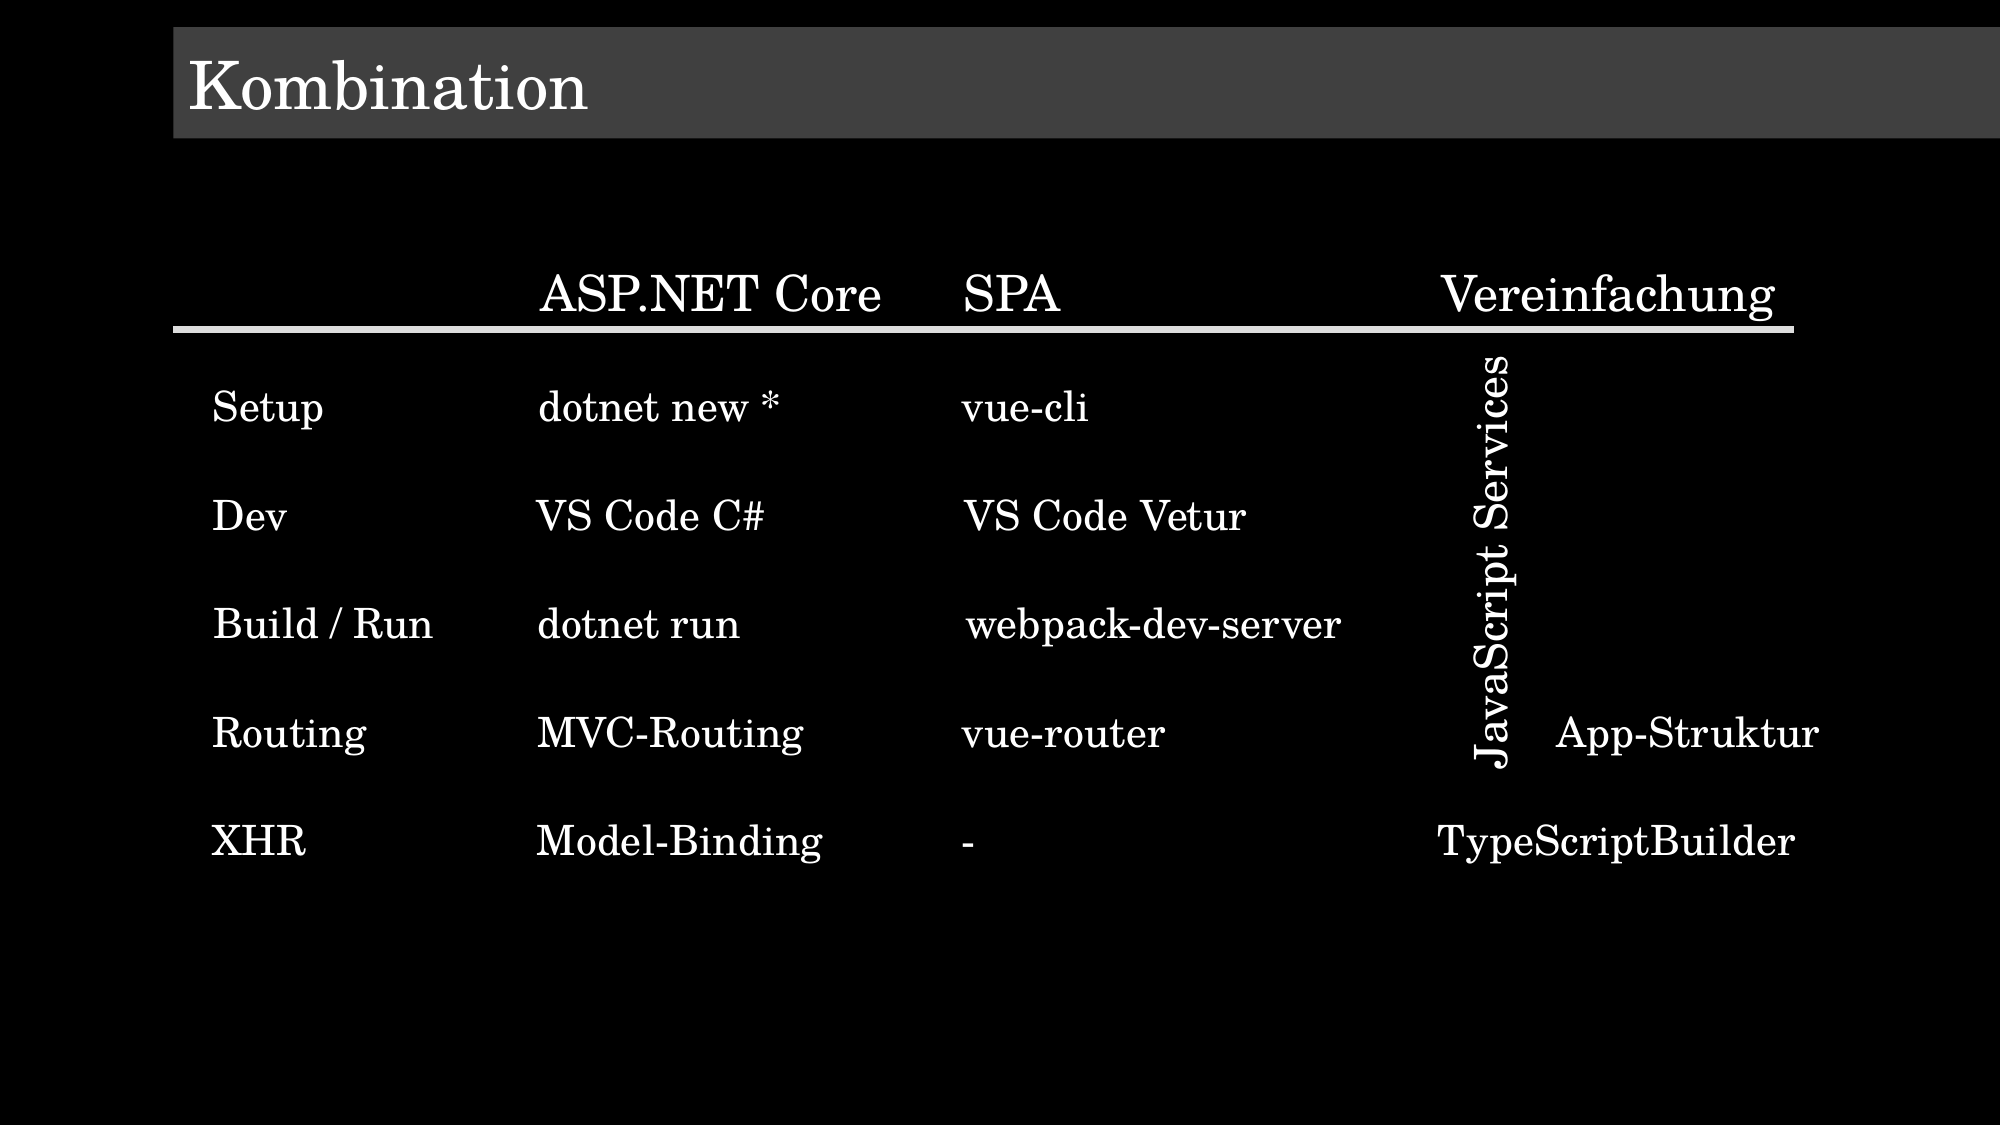

Kombination

SPA
Vereinfachung
ASP.NET Core
Setup
dotnet new *
vue-cli
Dev
VS Code C#
VS Code Vetur
JavaScript Services
Build / Run
dotnet run
webpack-dev-server
Routing
MVC-Routing
vue-router
App-Struktur
XHR
Model-Binding
-
TypeScriptBuilder